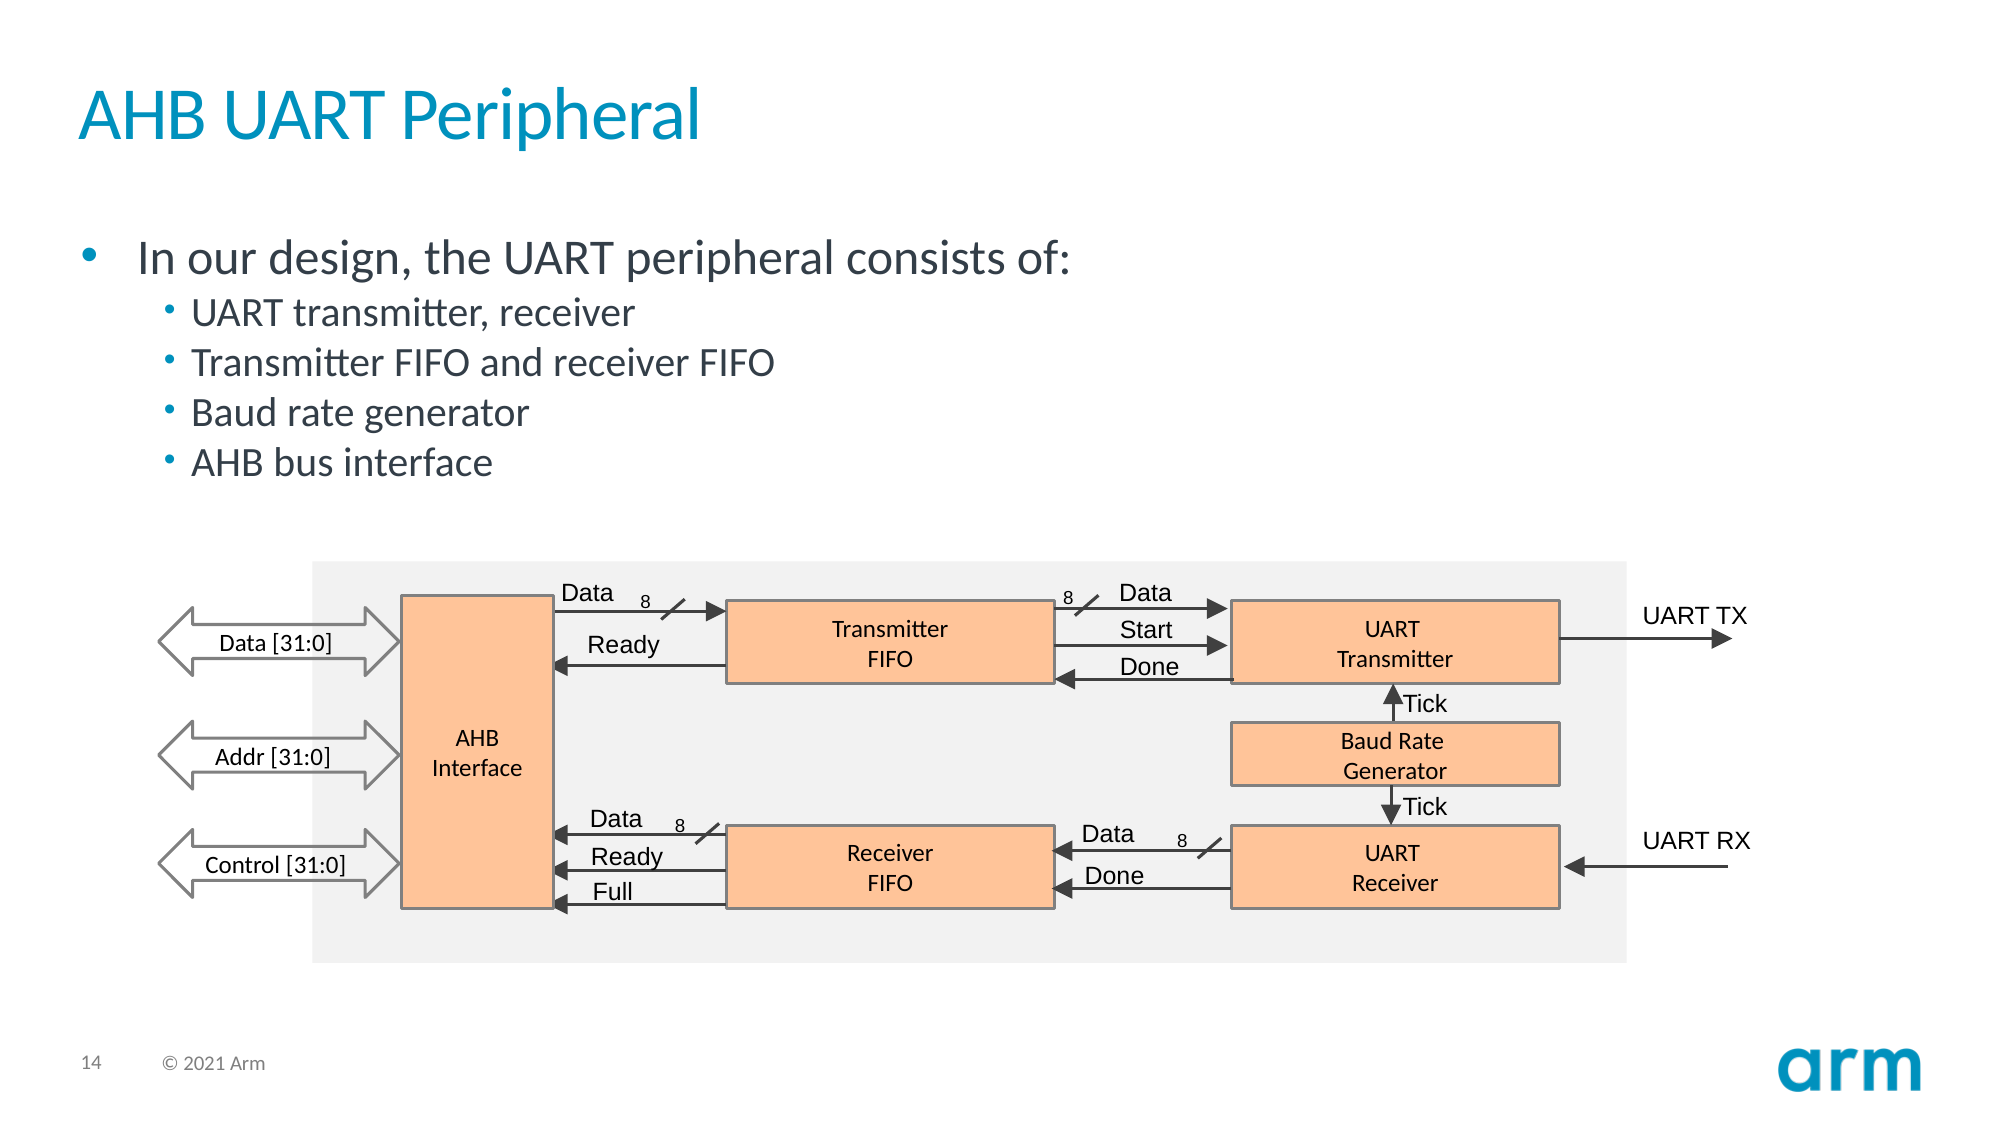

# AHB UART Peripheral
In our design, the UART peripheral consists of:
UART transmitter, receiver
Transmitter FIFO and receiver FIFO
Baud rate generator
AHB bus interface

Data
Data
8
8
UART TX
AHB
Interface
Transmitter
FIFO
UART
Transmitter
Start
Data [31:0]
Ready
Done
Tick
Addr [31:0]
Baud Rate
Generator
Tick
Data
8
Data
UART RX
8
Receiver
FIFO
UART
Receiver
Control [31:0]
Ready
Done
Full